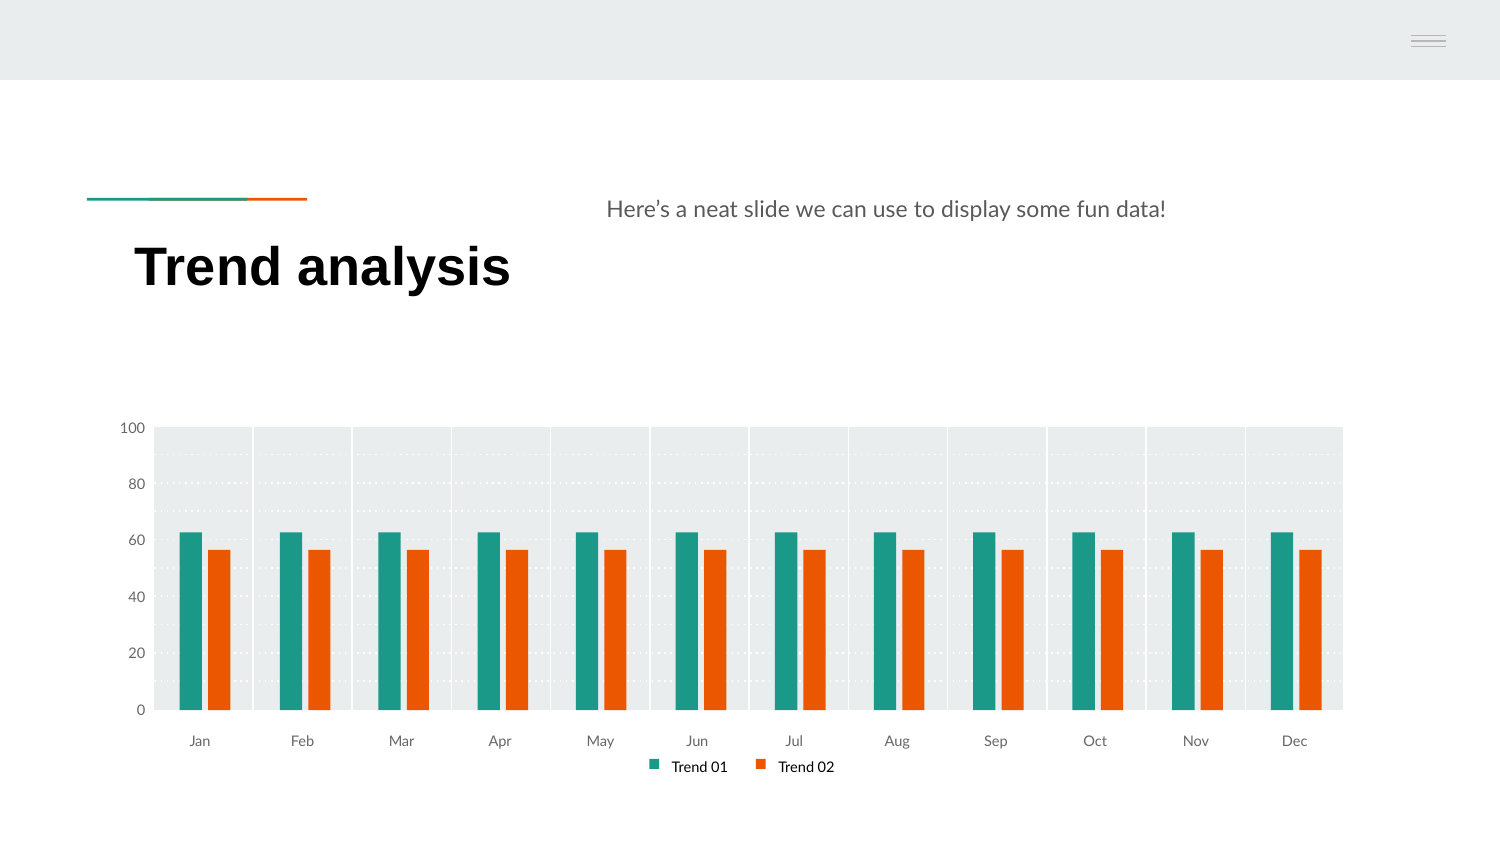

Here’s a neat slide we can use to display some fun data!
# Trend analysis
100

80
60
40

20
0
Jan
Mar
Apr
May
Jun
Jul
Aug
Sep
Oct
Nov
Dec
Feb
Trend 01
Trend 02